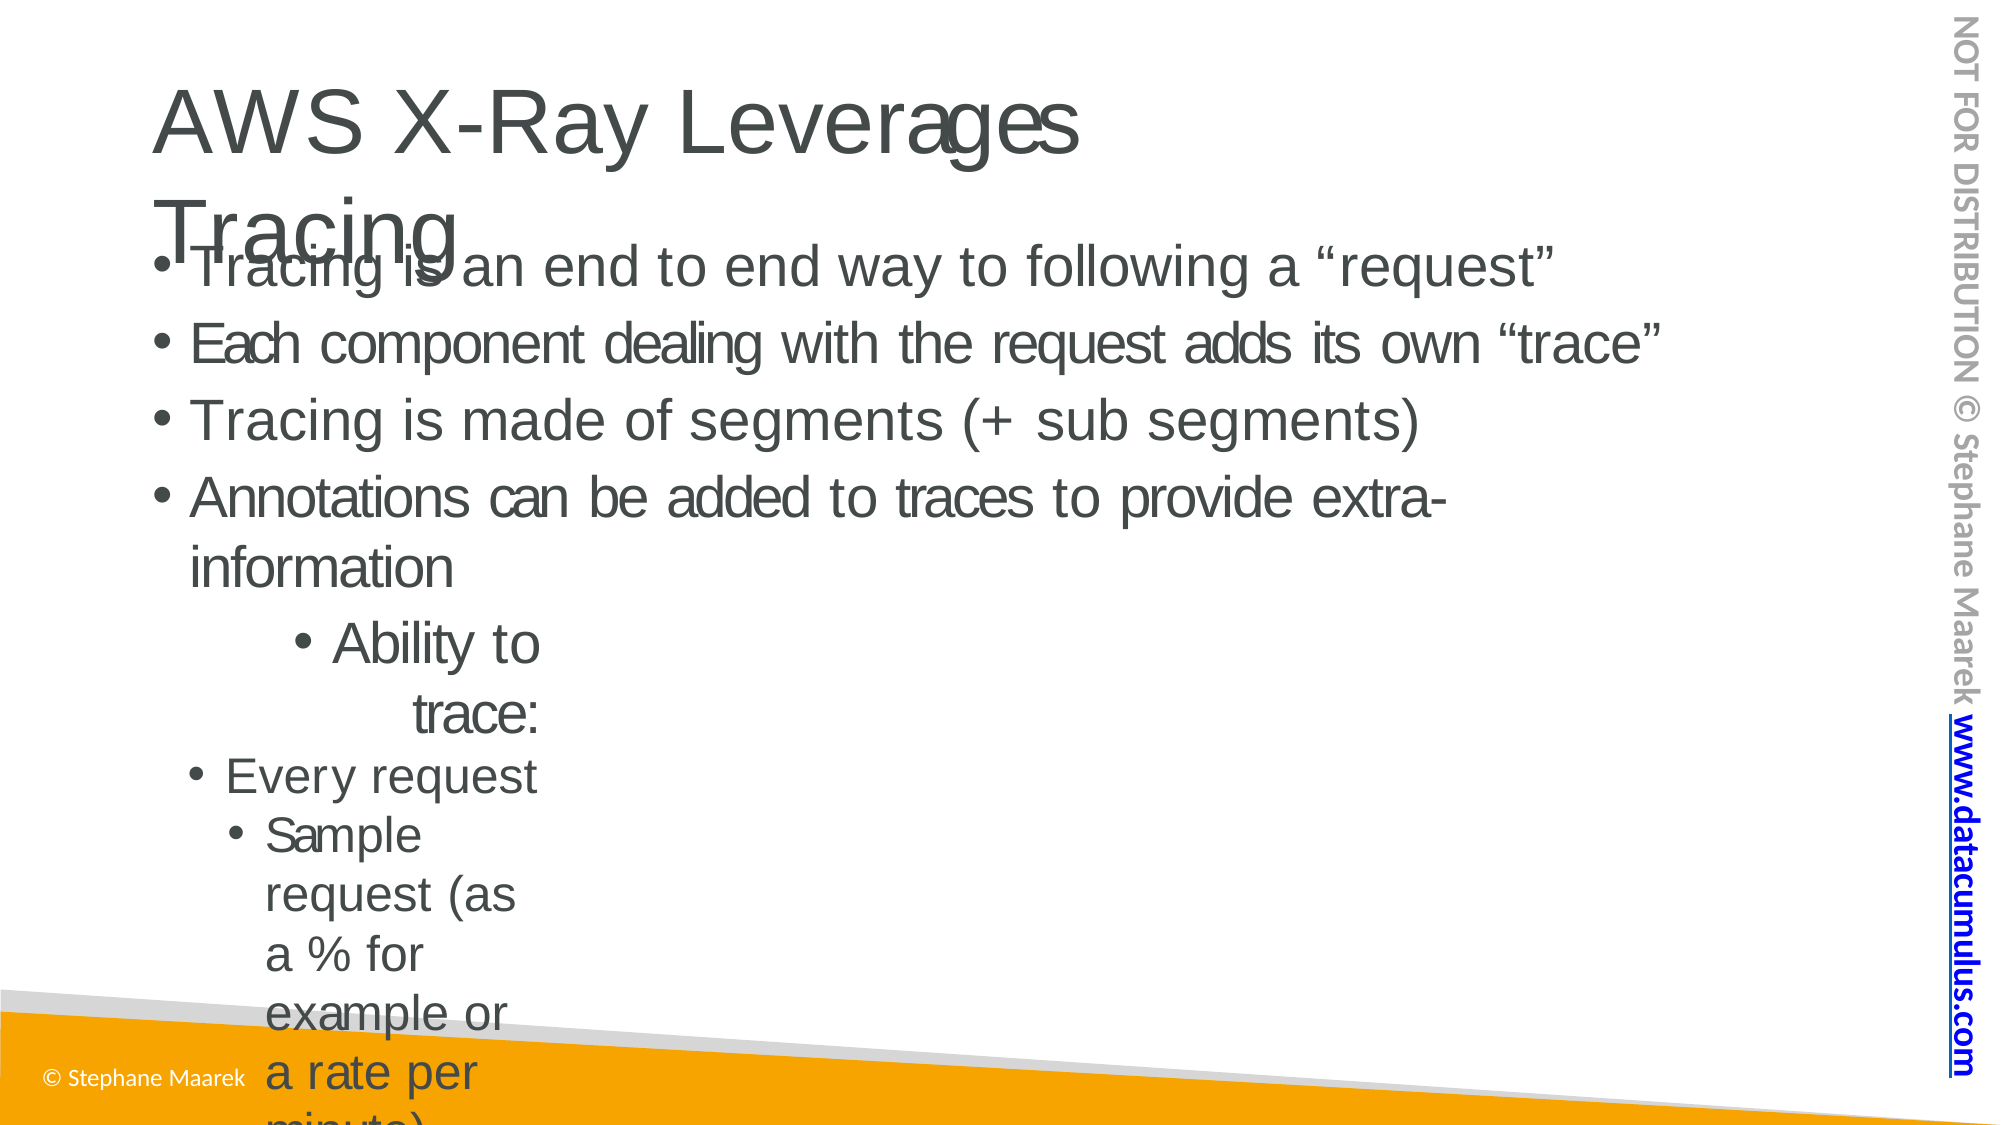

NOT FOR DISTRIBUTION © Stephane Maarek www.datacumulus.com
# AWS X-Ray Leverages Tracing
Tracing is an end to end way to following a “request”
Each component dealing with the request adds its own “trace”
Tracing is made of segments (+ sub segments)
Annotations can be added to traces to provide extra-information
Ability to trace:
Every request
Sample request (as a % for example or a rate per minute)
X-Ray Security:
IAM for authorization
KMS for encryption at rest
© Stephane Maarek